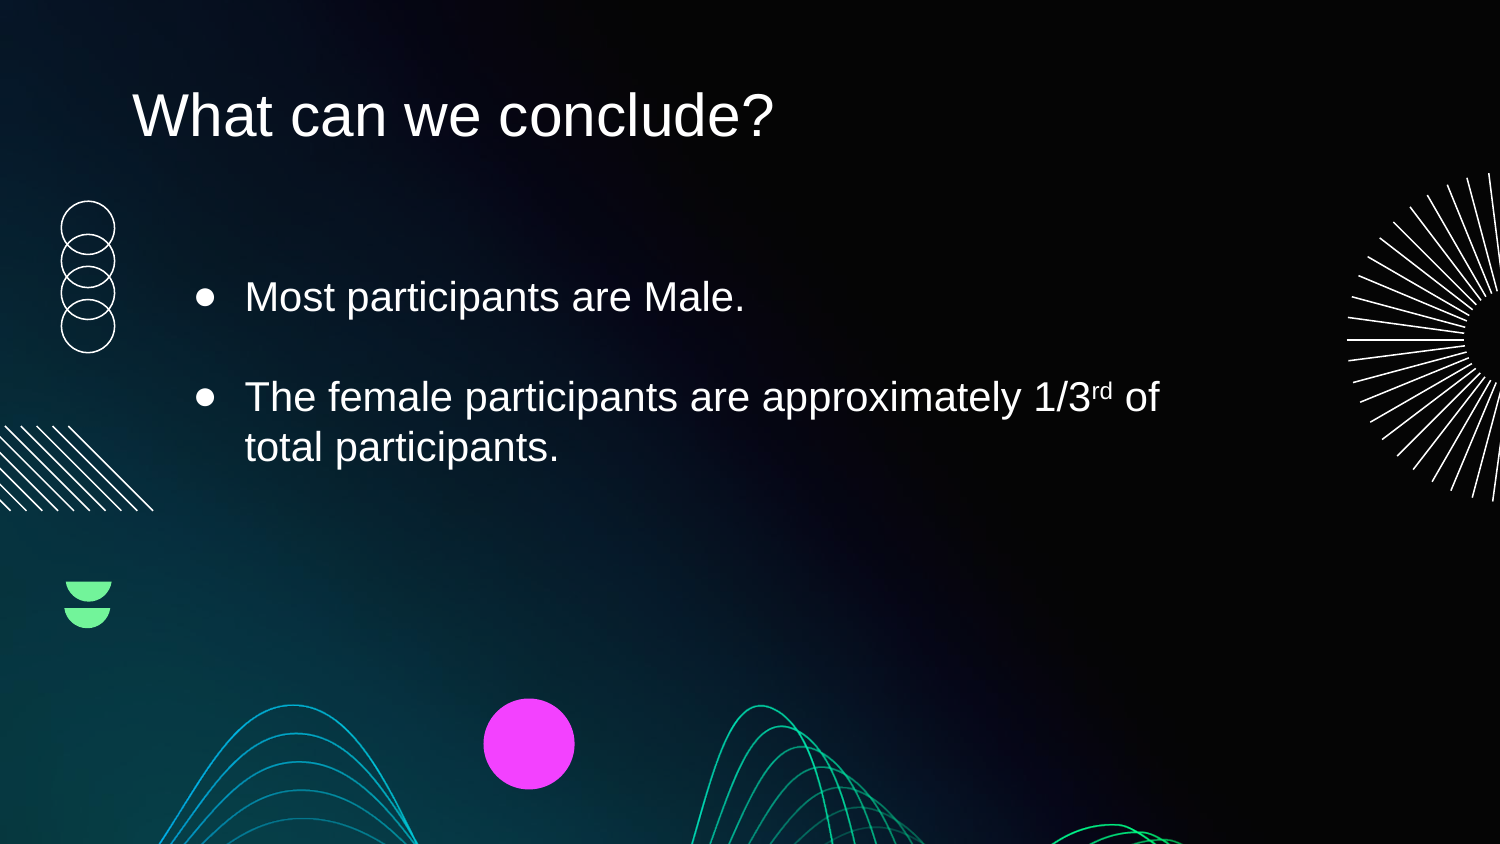

# What can we conclude?
Most participants are Male.

The female participants are approximately 1/3rd of total participants.